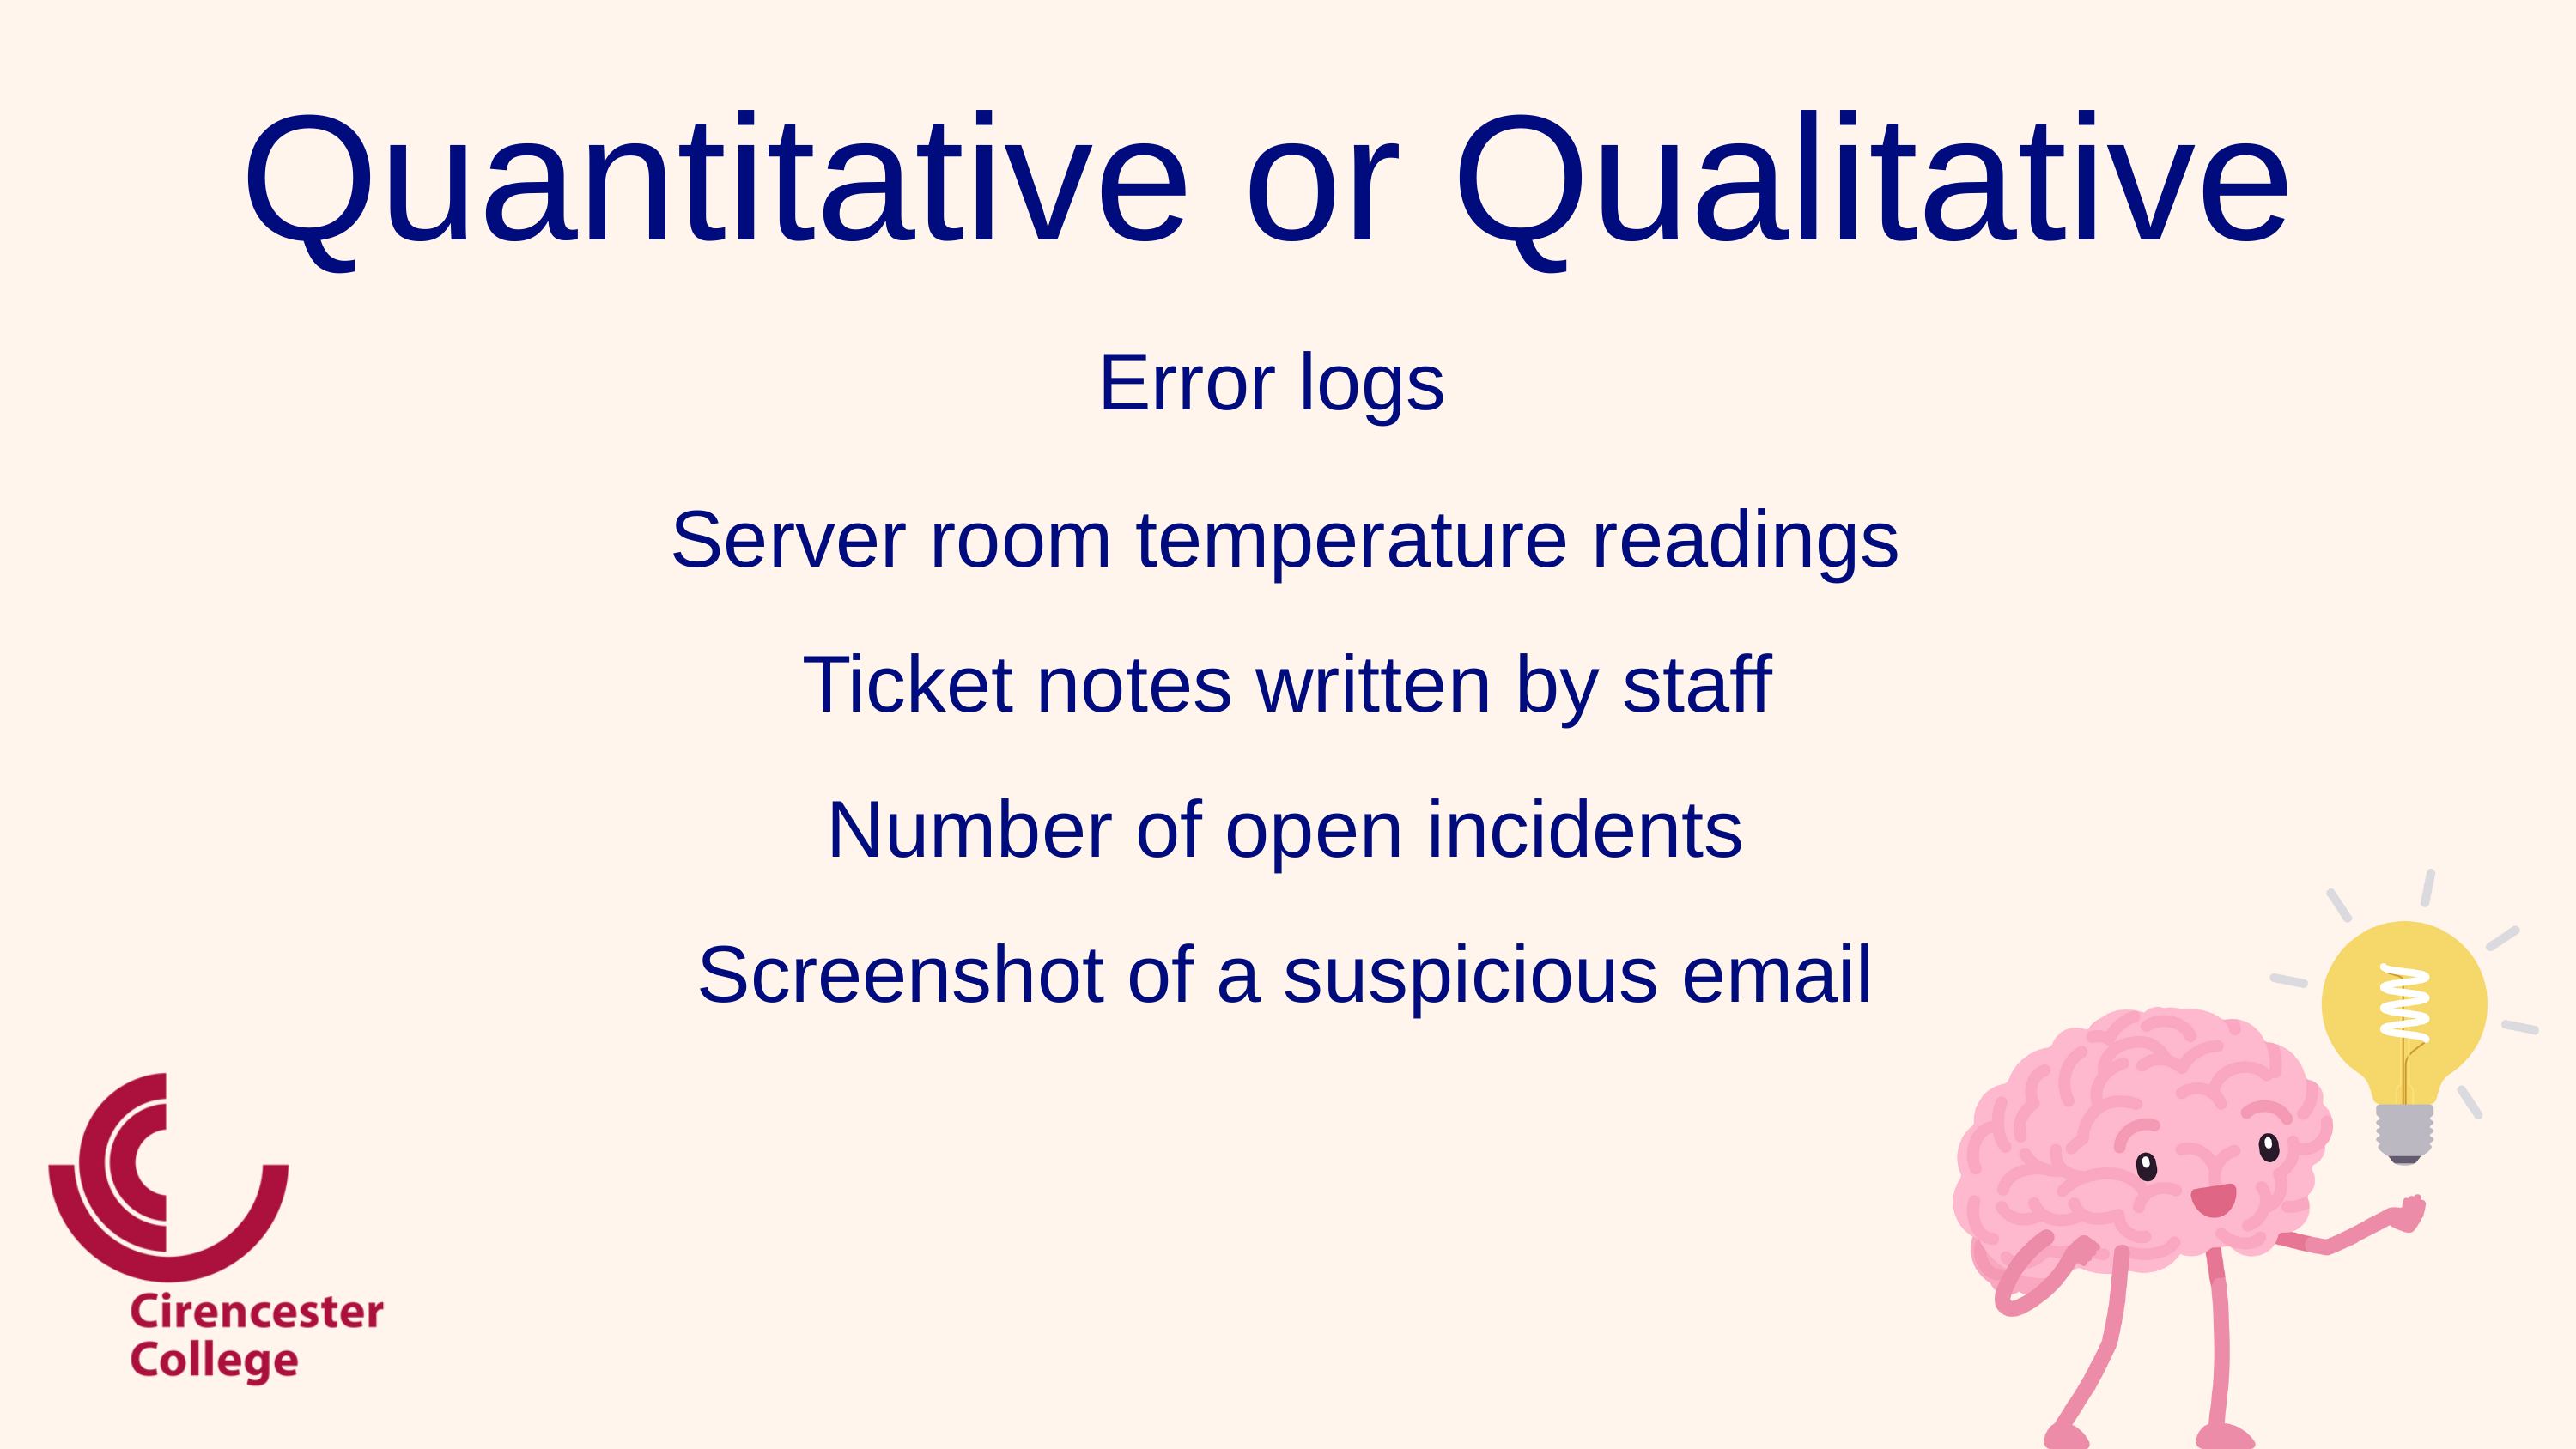

Quantitative or Qualitative
Error logs
Server room temperature readings
Ticket notes written by staff
Number of open incidents

Screenshot of a suspicious email